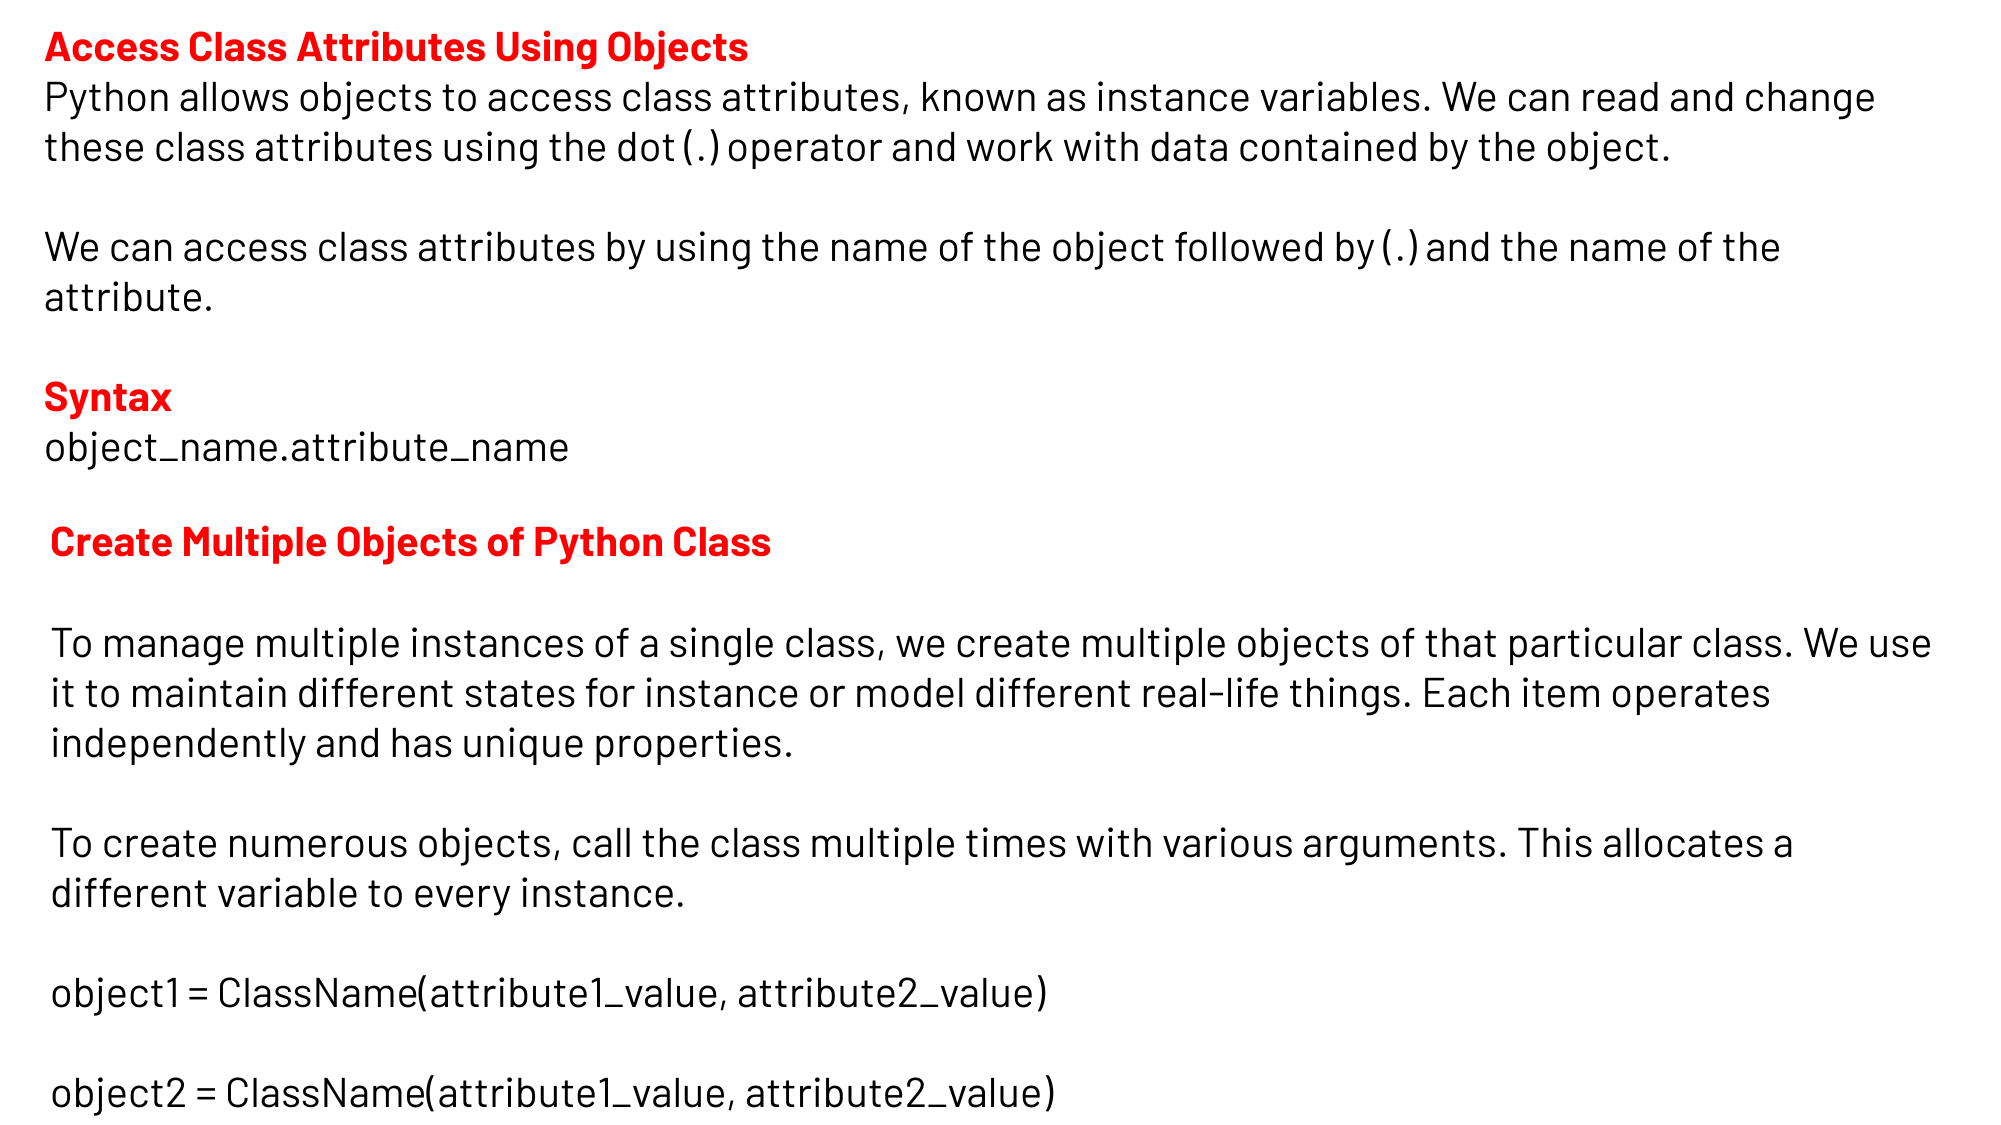

Access Class Attributes Using Objects
Python allows objects to access class attributes, known as instance variables. We can read and change these class attributes using the dot (.) operator and work with data contained by the object.

We can access class attributes by using the name of the object followed by (.) and the name of the attribute.

Syntax
object_name.attribute_name
Create Multiple Objects of Python Class
To manage multiple instances of a single class, we create multiple objects of that particular class. We use it to maintain different states for instance or model different real-life things. Each item operates independently and has unique properties.

To create numerous objects, call the class multiple times with various arguments. This allocates a different variable to every instance.

object1 = ClassName(attribute1_value, attribute2_value)

object2 = ClassName(attribute1_value, attribute2_value)